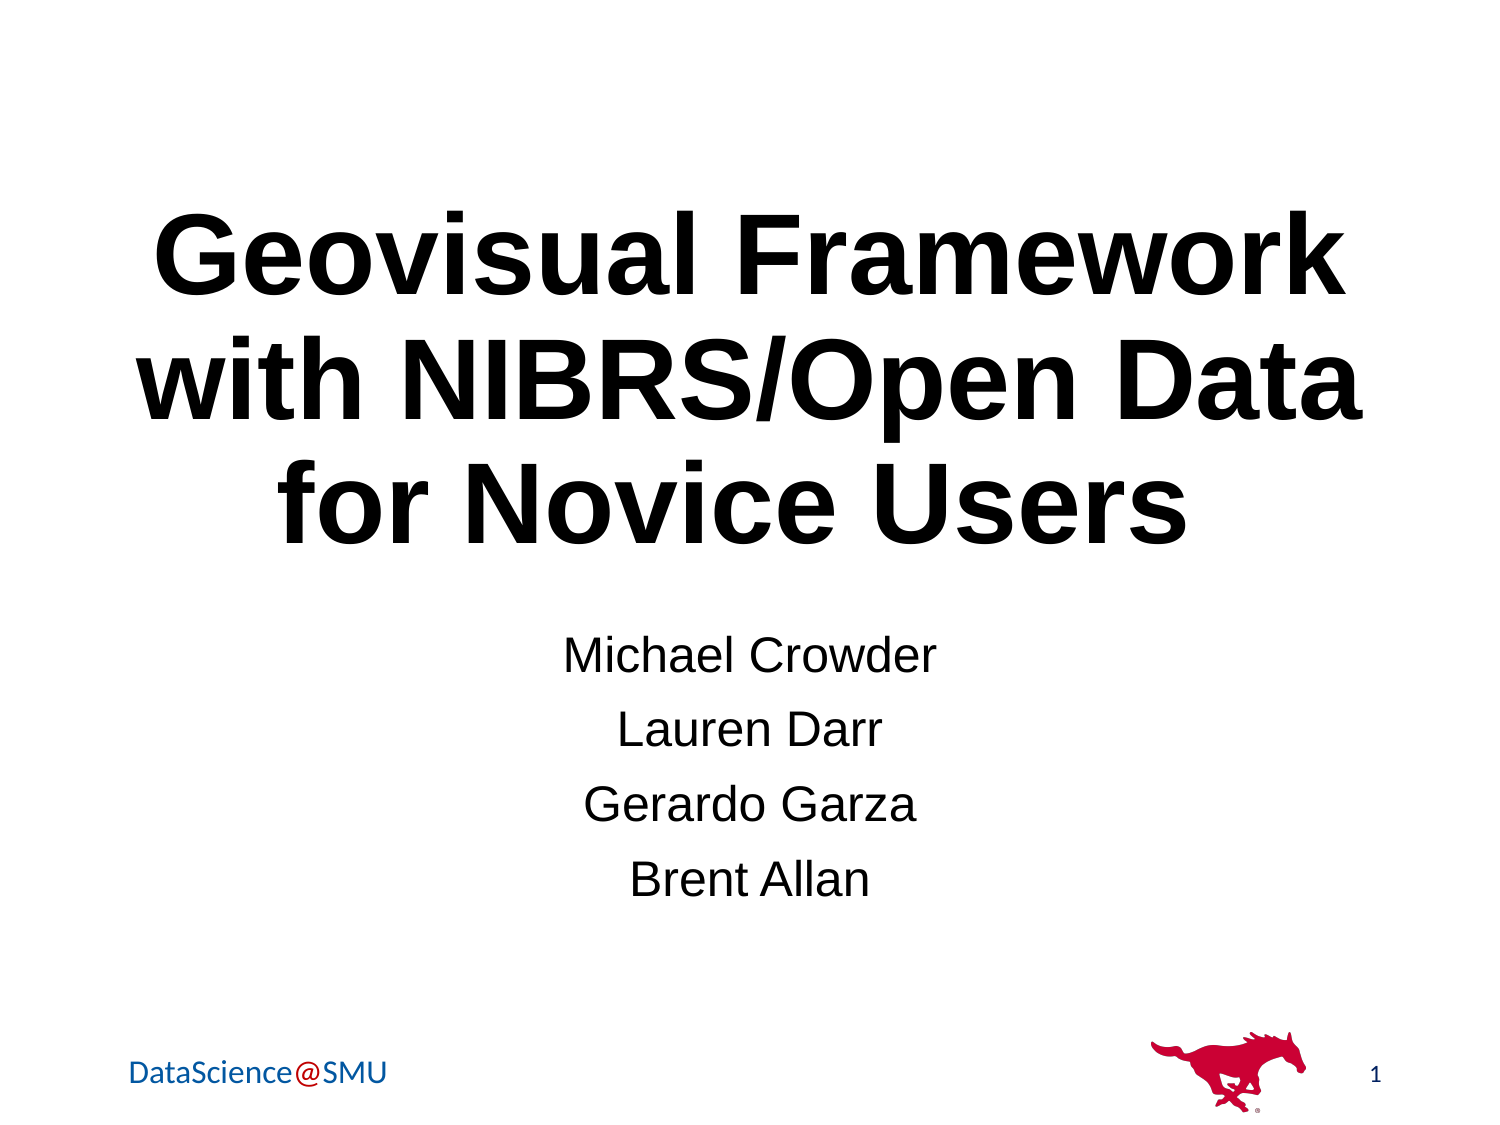

# Geovisual Framework with NIBRS/Open Data for Novice Users
Michael Crowder
Lauren Darr
Gerardo Garza
Brent Allan
1